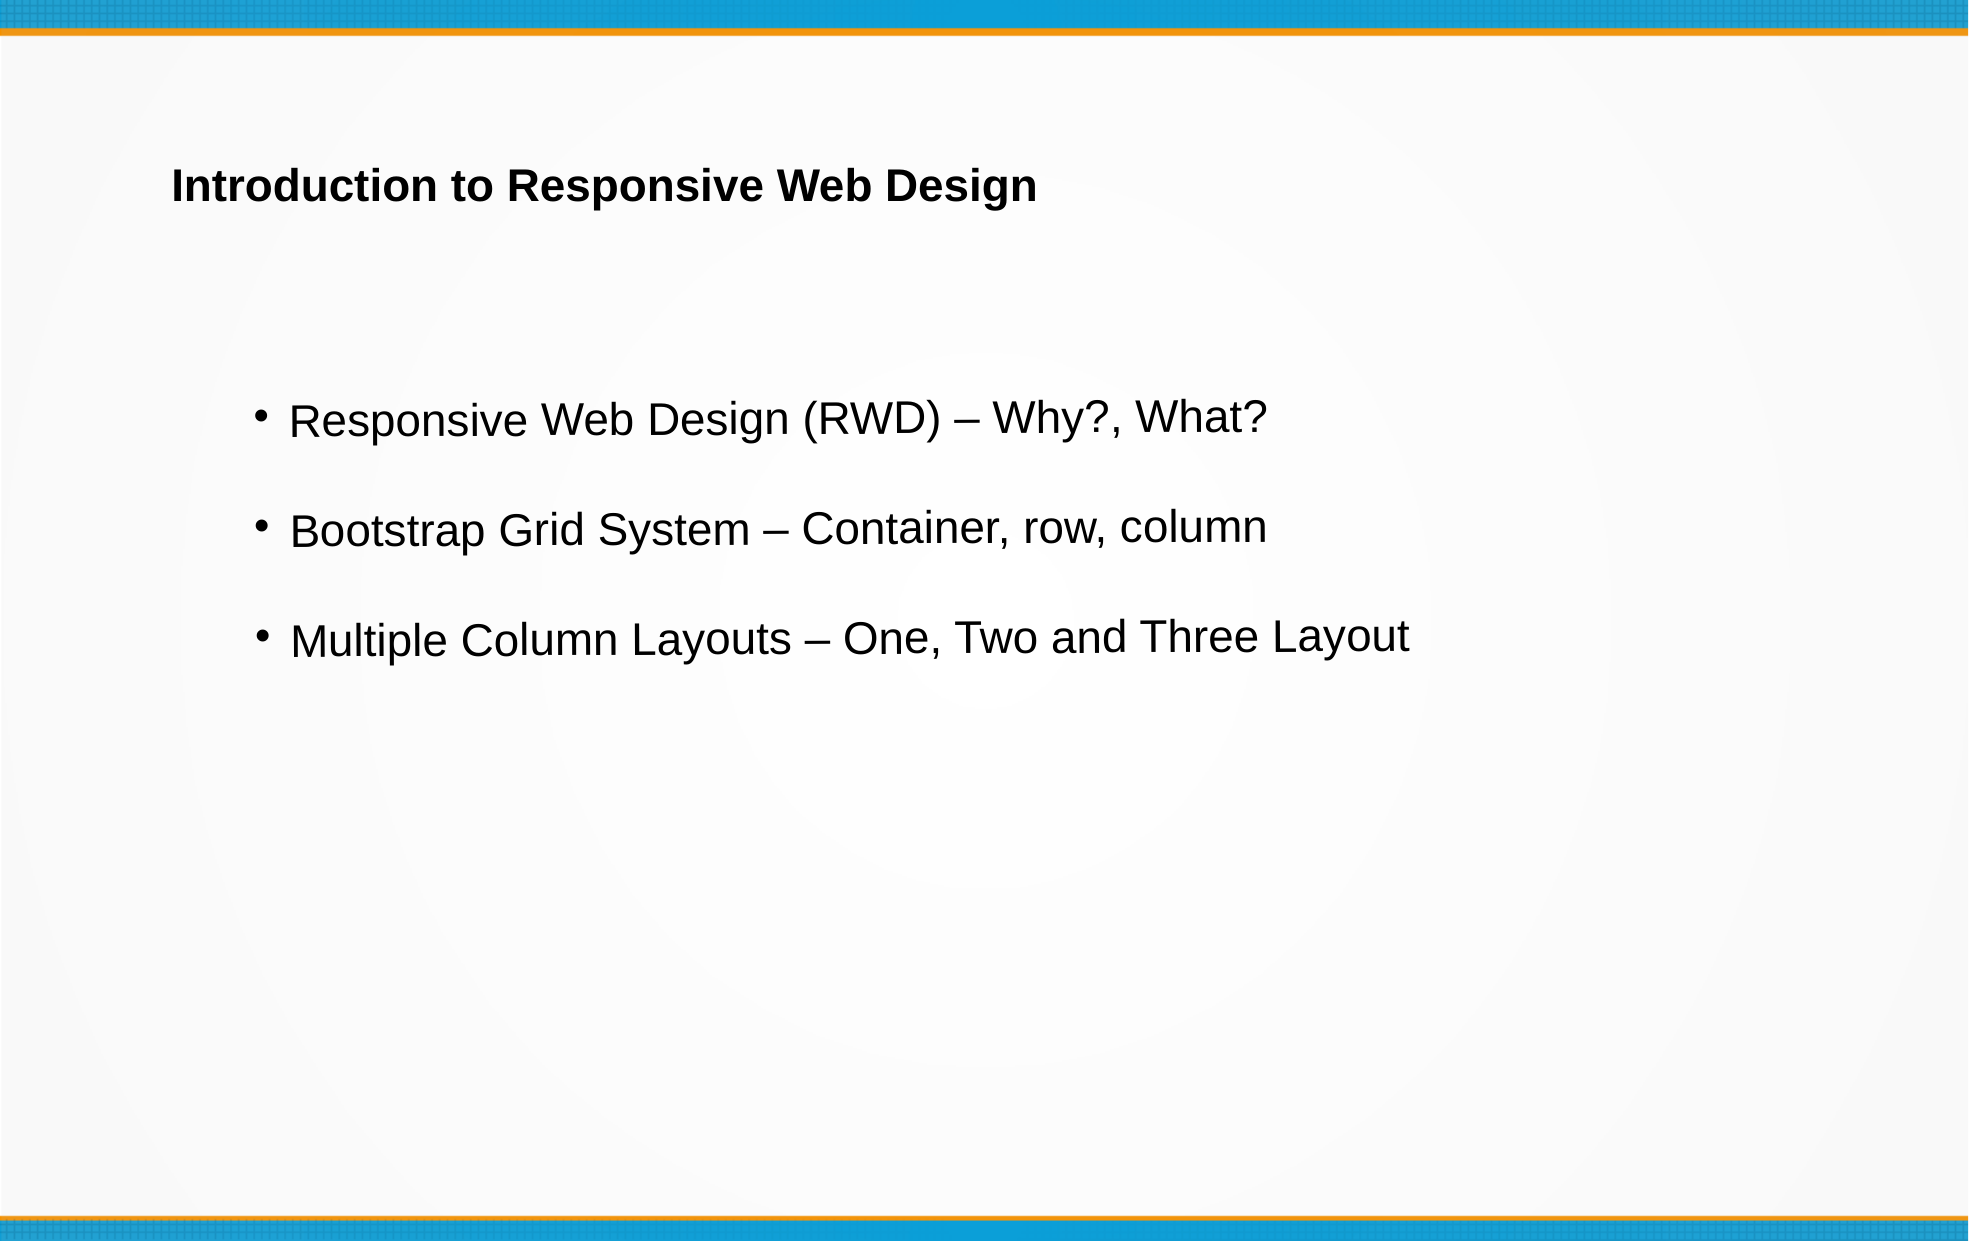

Introduction to Responsive Web Design
Responsive Web Design (RWD) – Why?, What?
Bootstrap Grid System – Container, row, column
Multiple Column Layouts – One, Two and Three Layout